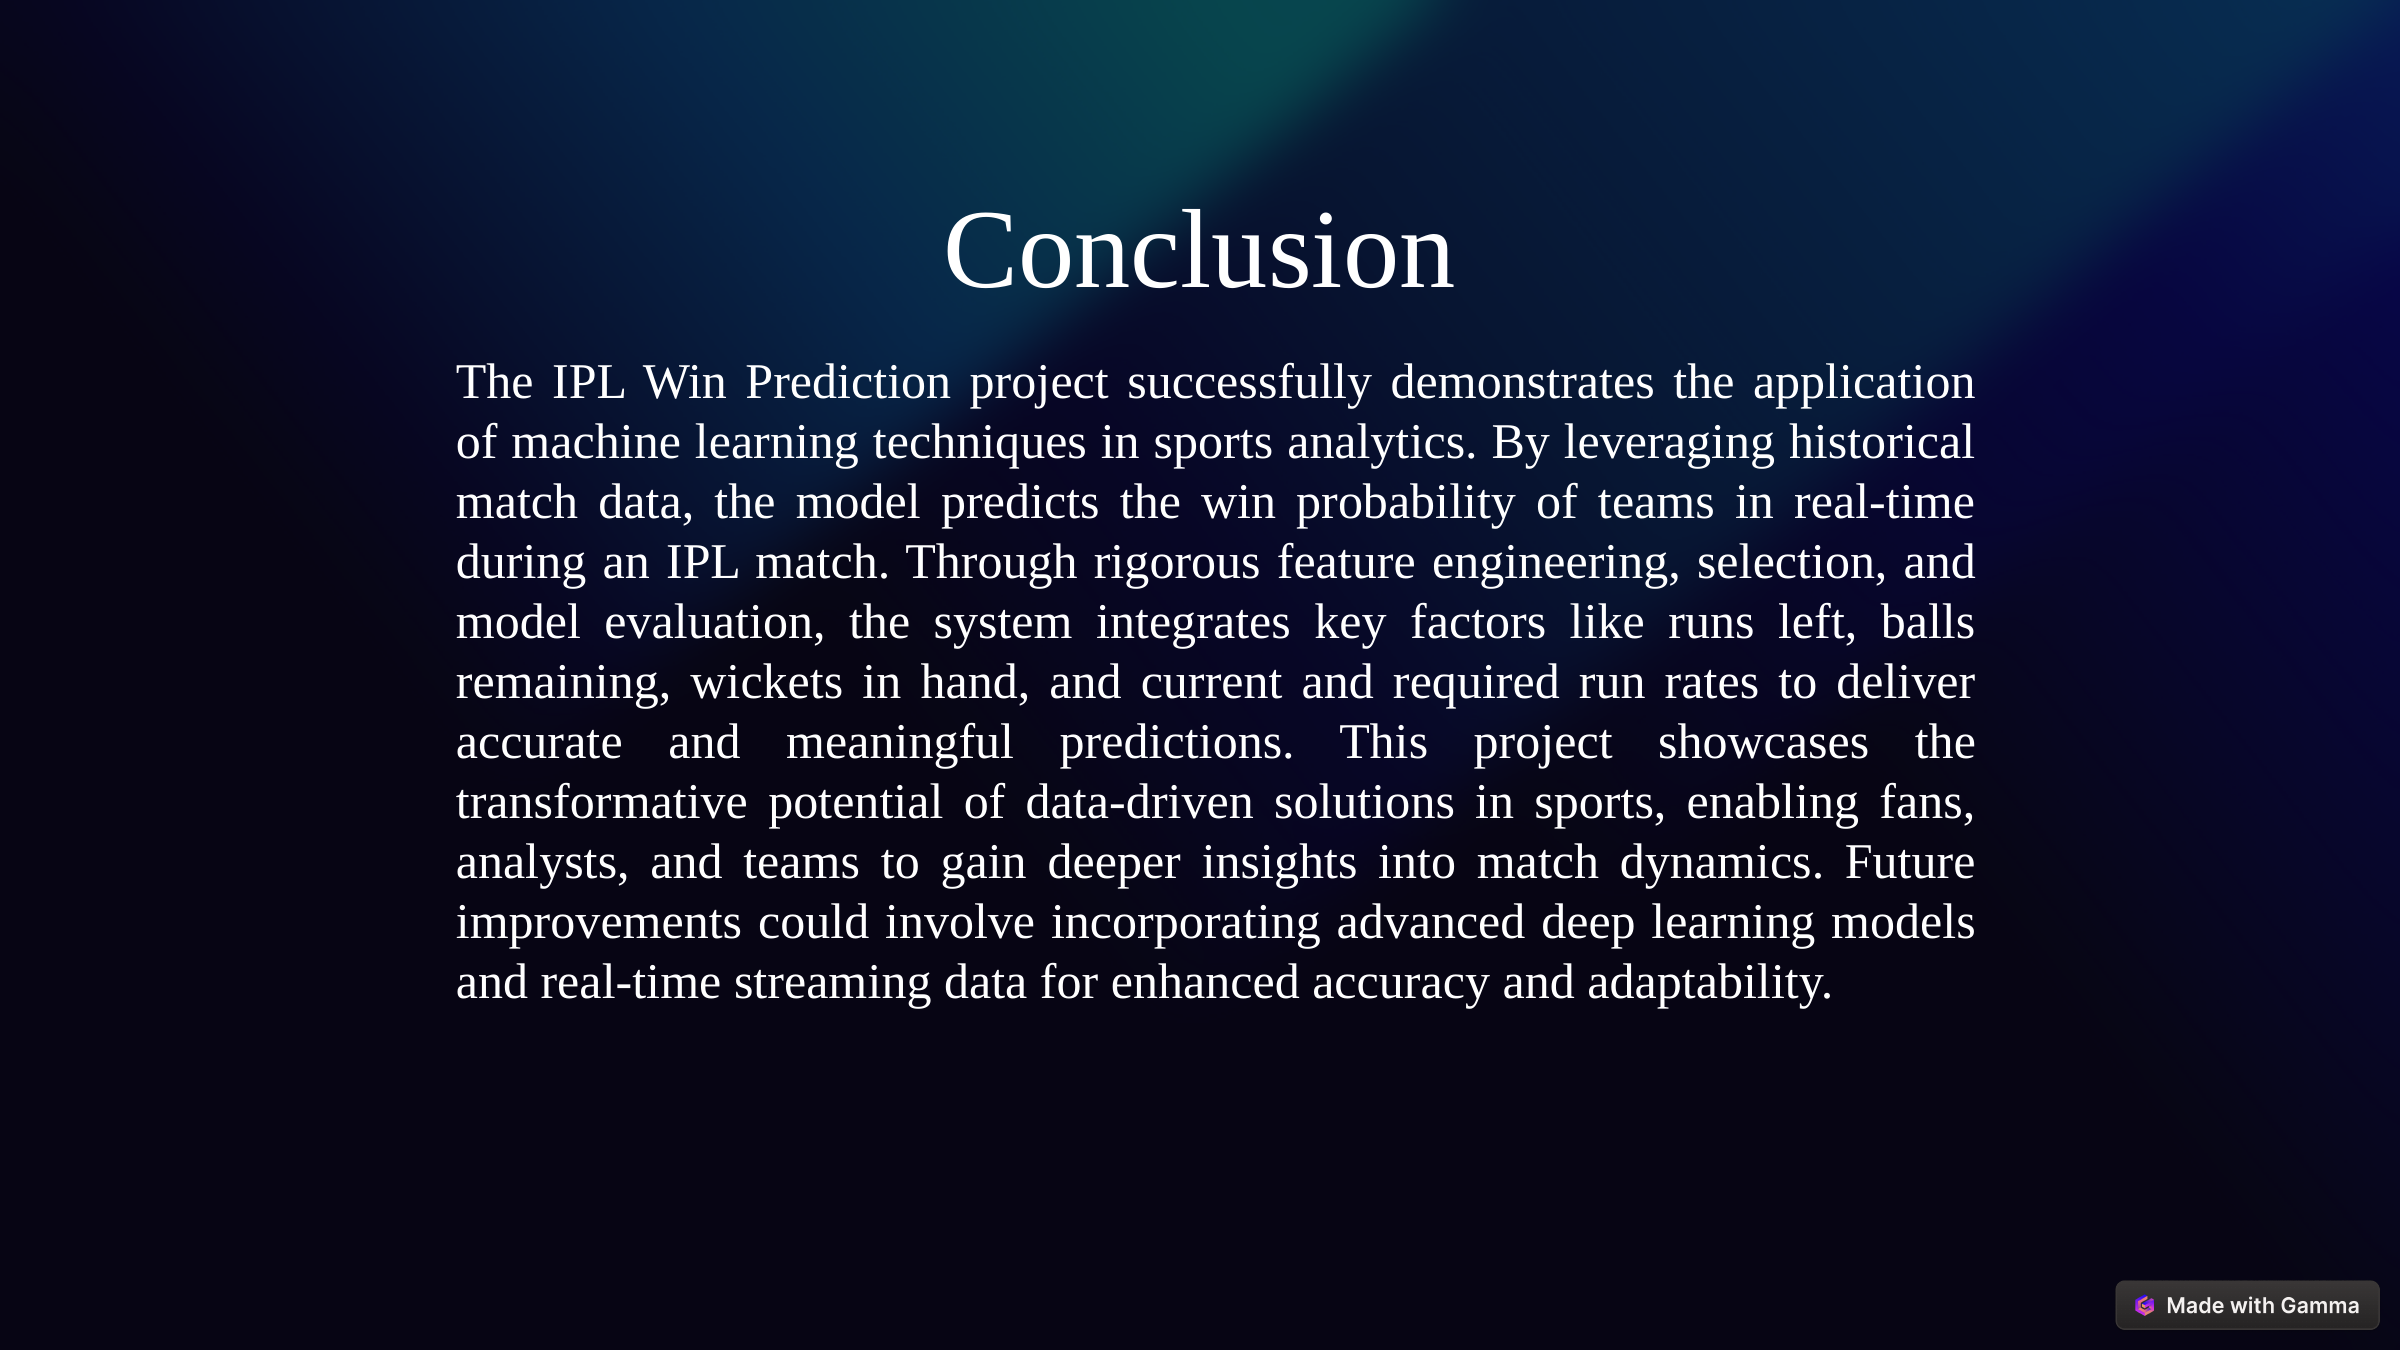

Conclusion
The IPL Win Prediction project successfully demonstrates the application of machine learning techniques in sports analytics. By leveraging historical match data, the model predicts the win probability of teams in real-time during an IPL match. Through rigorous feature engineering, selection, and model evaluation, the system integrates key factors like runs left, balls remaining, wickets in hand, and current and required run rates to deliver accurate and meaningful predictions. This project showcases the transformative potential of data-driven solutions in sports, enabling fans, analysts, and teams to gain deeper insights into match dynamics. Future improvements could involve incorporating advanced deep learning models and real-time streaming data for enhanced accuracy and adaptability.